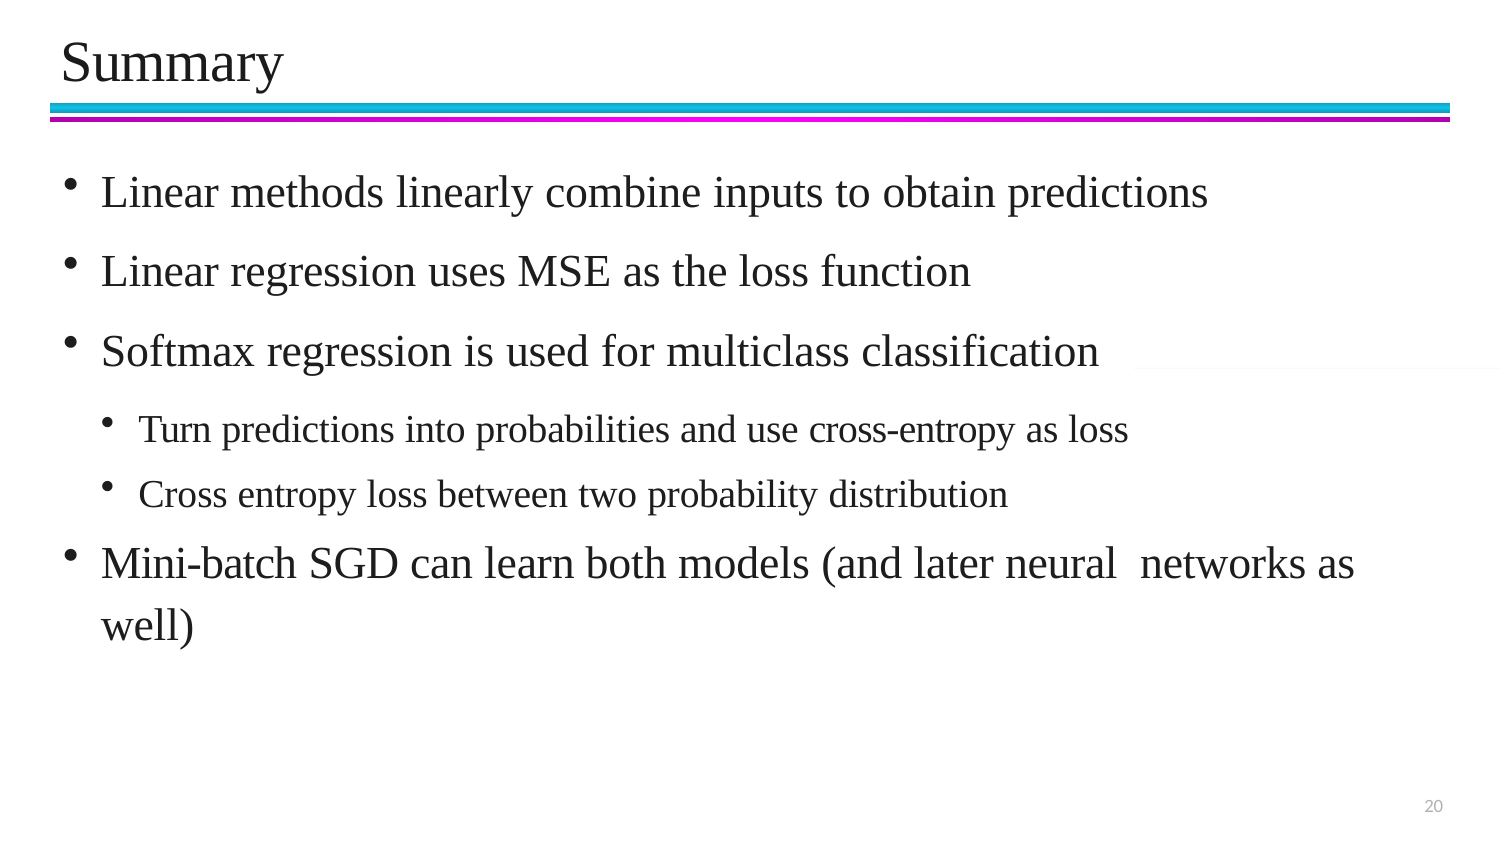

# Summary
Linear methods linearly combine inputs to obtain predictions
Linear regression uses MSE as the loss function
Softmax regression is used for multiclass classification
Turn predictions into probabilities and use cross-entropy as loss
Cross entropy loss between two probability distribution
Mini-batch SGD can learn both models (and later neural  networks as well)

20